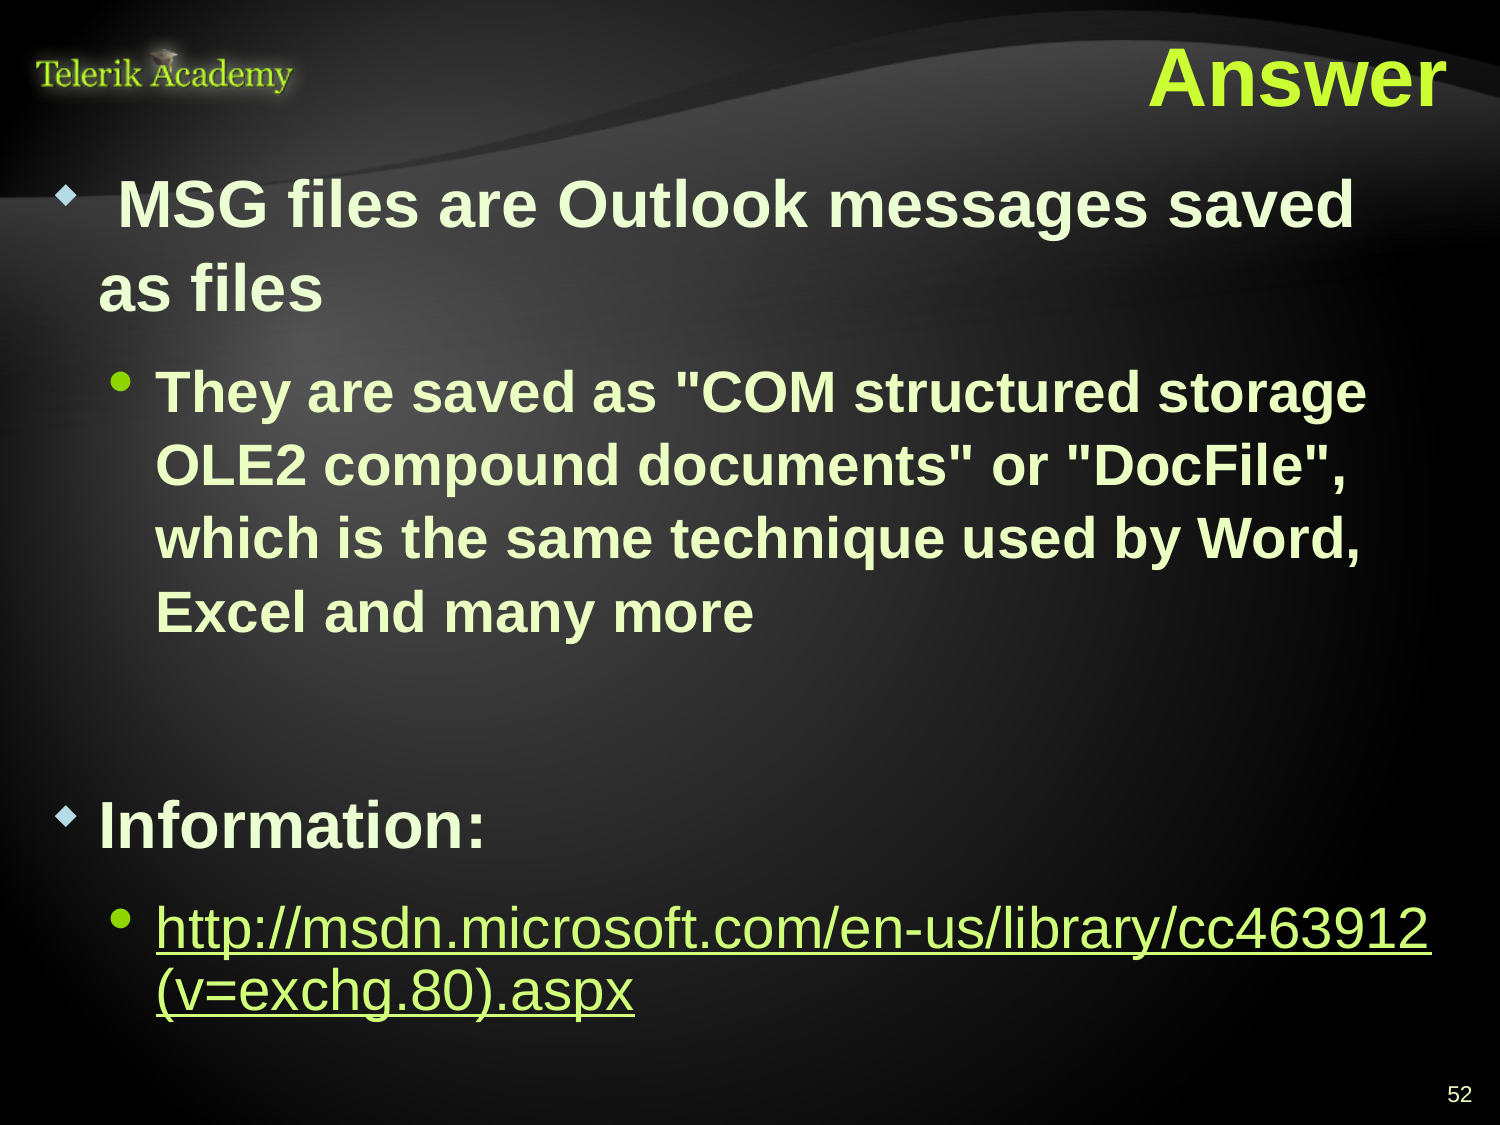

# Answer
 MSG files are Outlook messages saved as files
They are saved as "COM structured storage OLE2 compound documents" or "DocFile", which is the same technique used by Word, Excel and many more

Information:
http://msdn.microsoft.com/en-us/library/cc463912(v=exchg.80).aspx
52